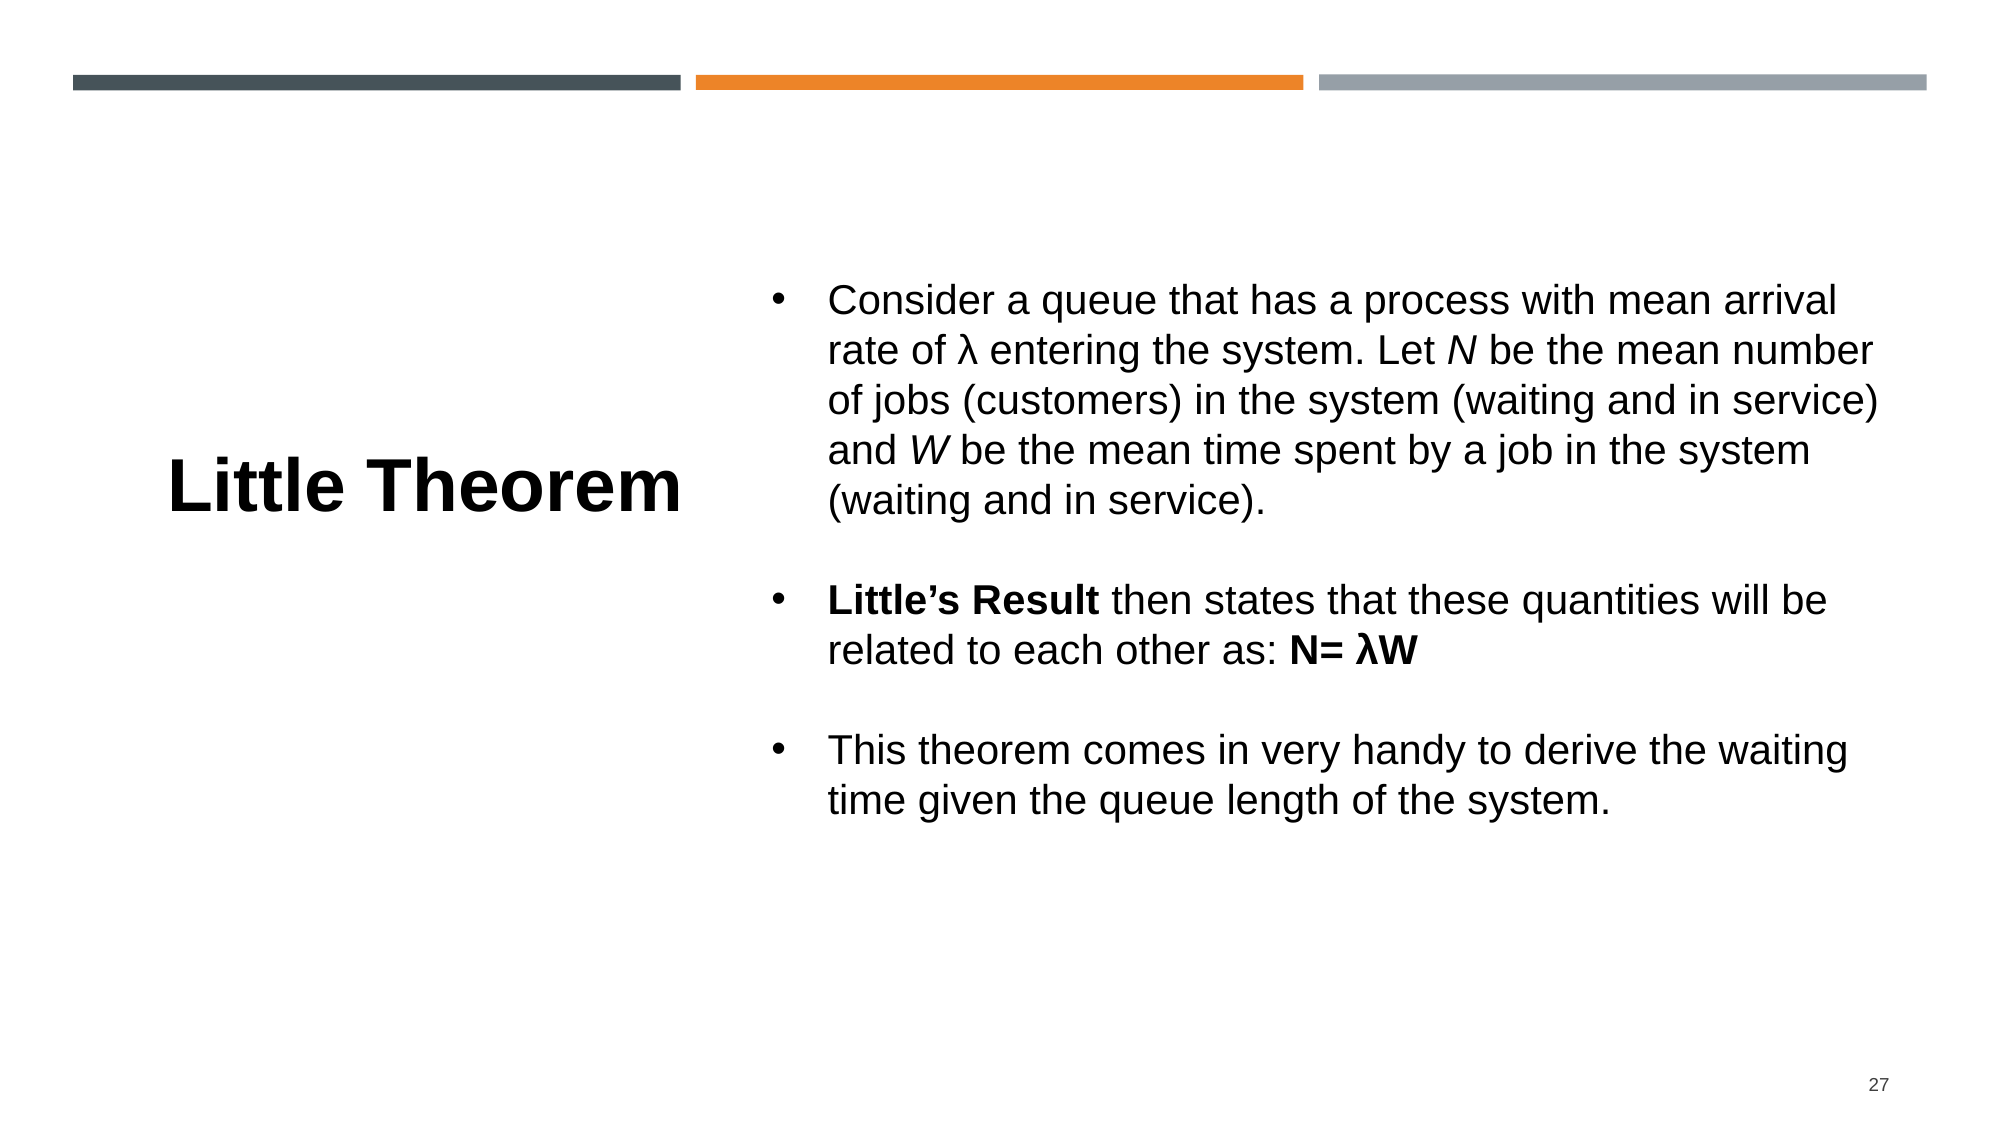

Consider a queue that has a process with mean arrival rate of λ entering the system. Let N be the mean number of jobs (customers) in the system (waiting and in service) and W be the mean time spent by a job in the system (waiting and in service).

Little’s Result then states that these quantities will be related to each other as: N= λW

This theorem comes in very handy to derive the waiting time given the queue length of the system.

Little Theorem
27